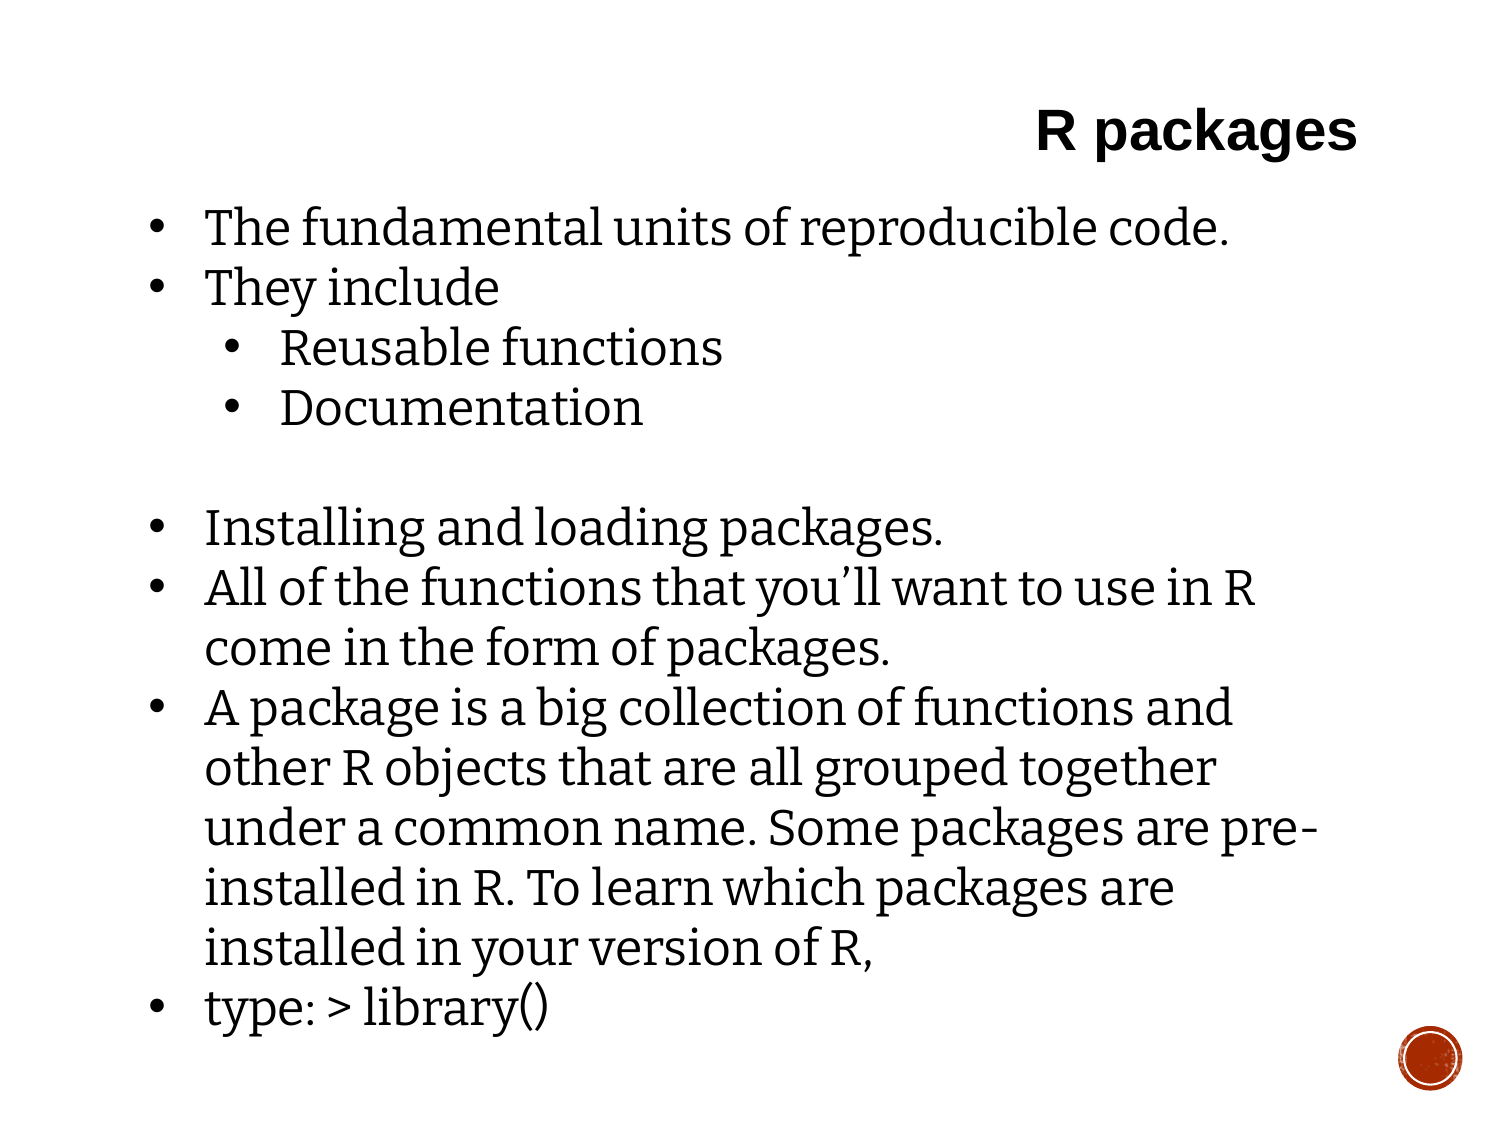

R packages
The fundamental units of reproducible code.
They include
Reusable functions
Documentation

Installing and loading packages.
All of the functions that you’ll want to use in R come in the form of packages.
A package is a big collection of functions and other R objects that are all grouped together under a common name. Some packages are pre-installed in R. To learn which packages are installed in your version of R,
type: > library()